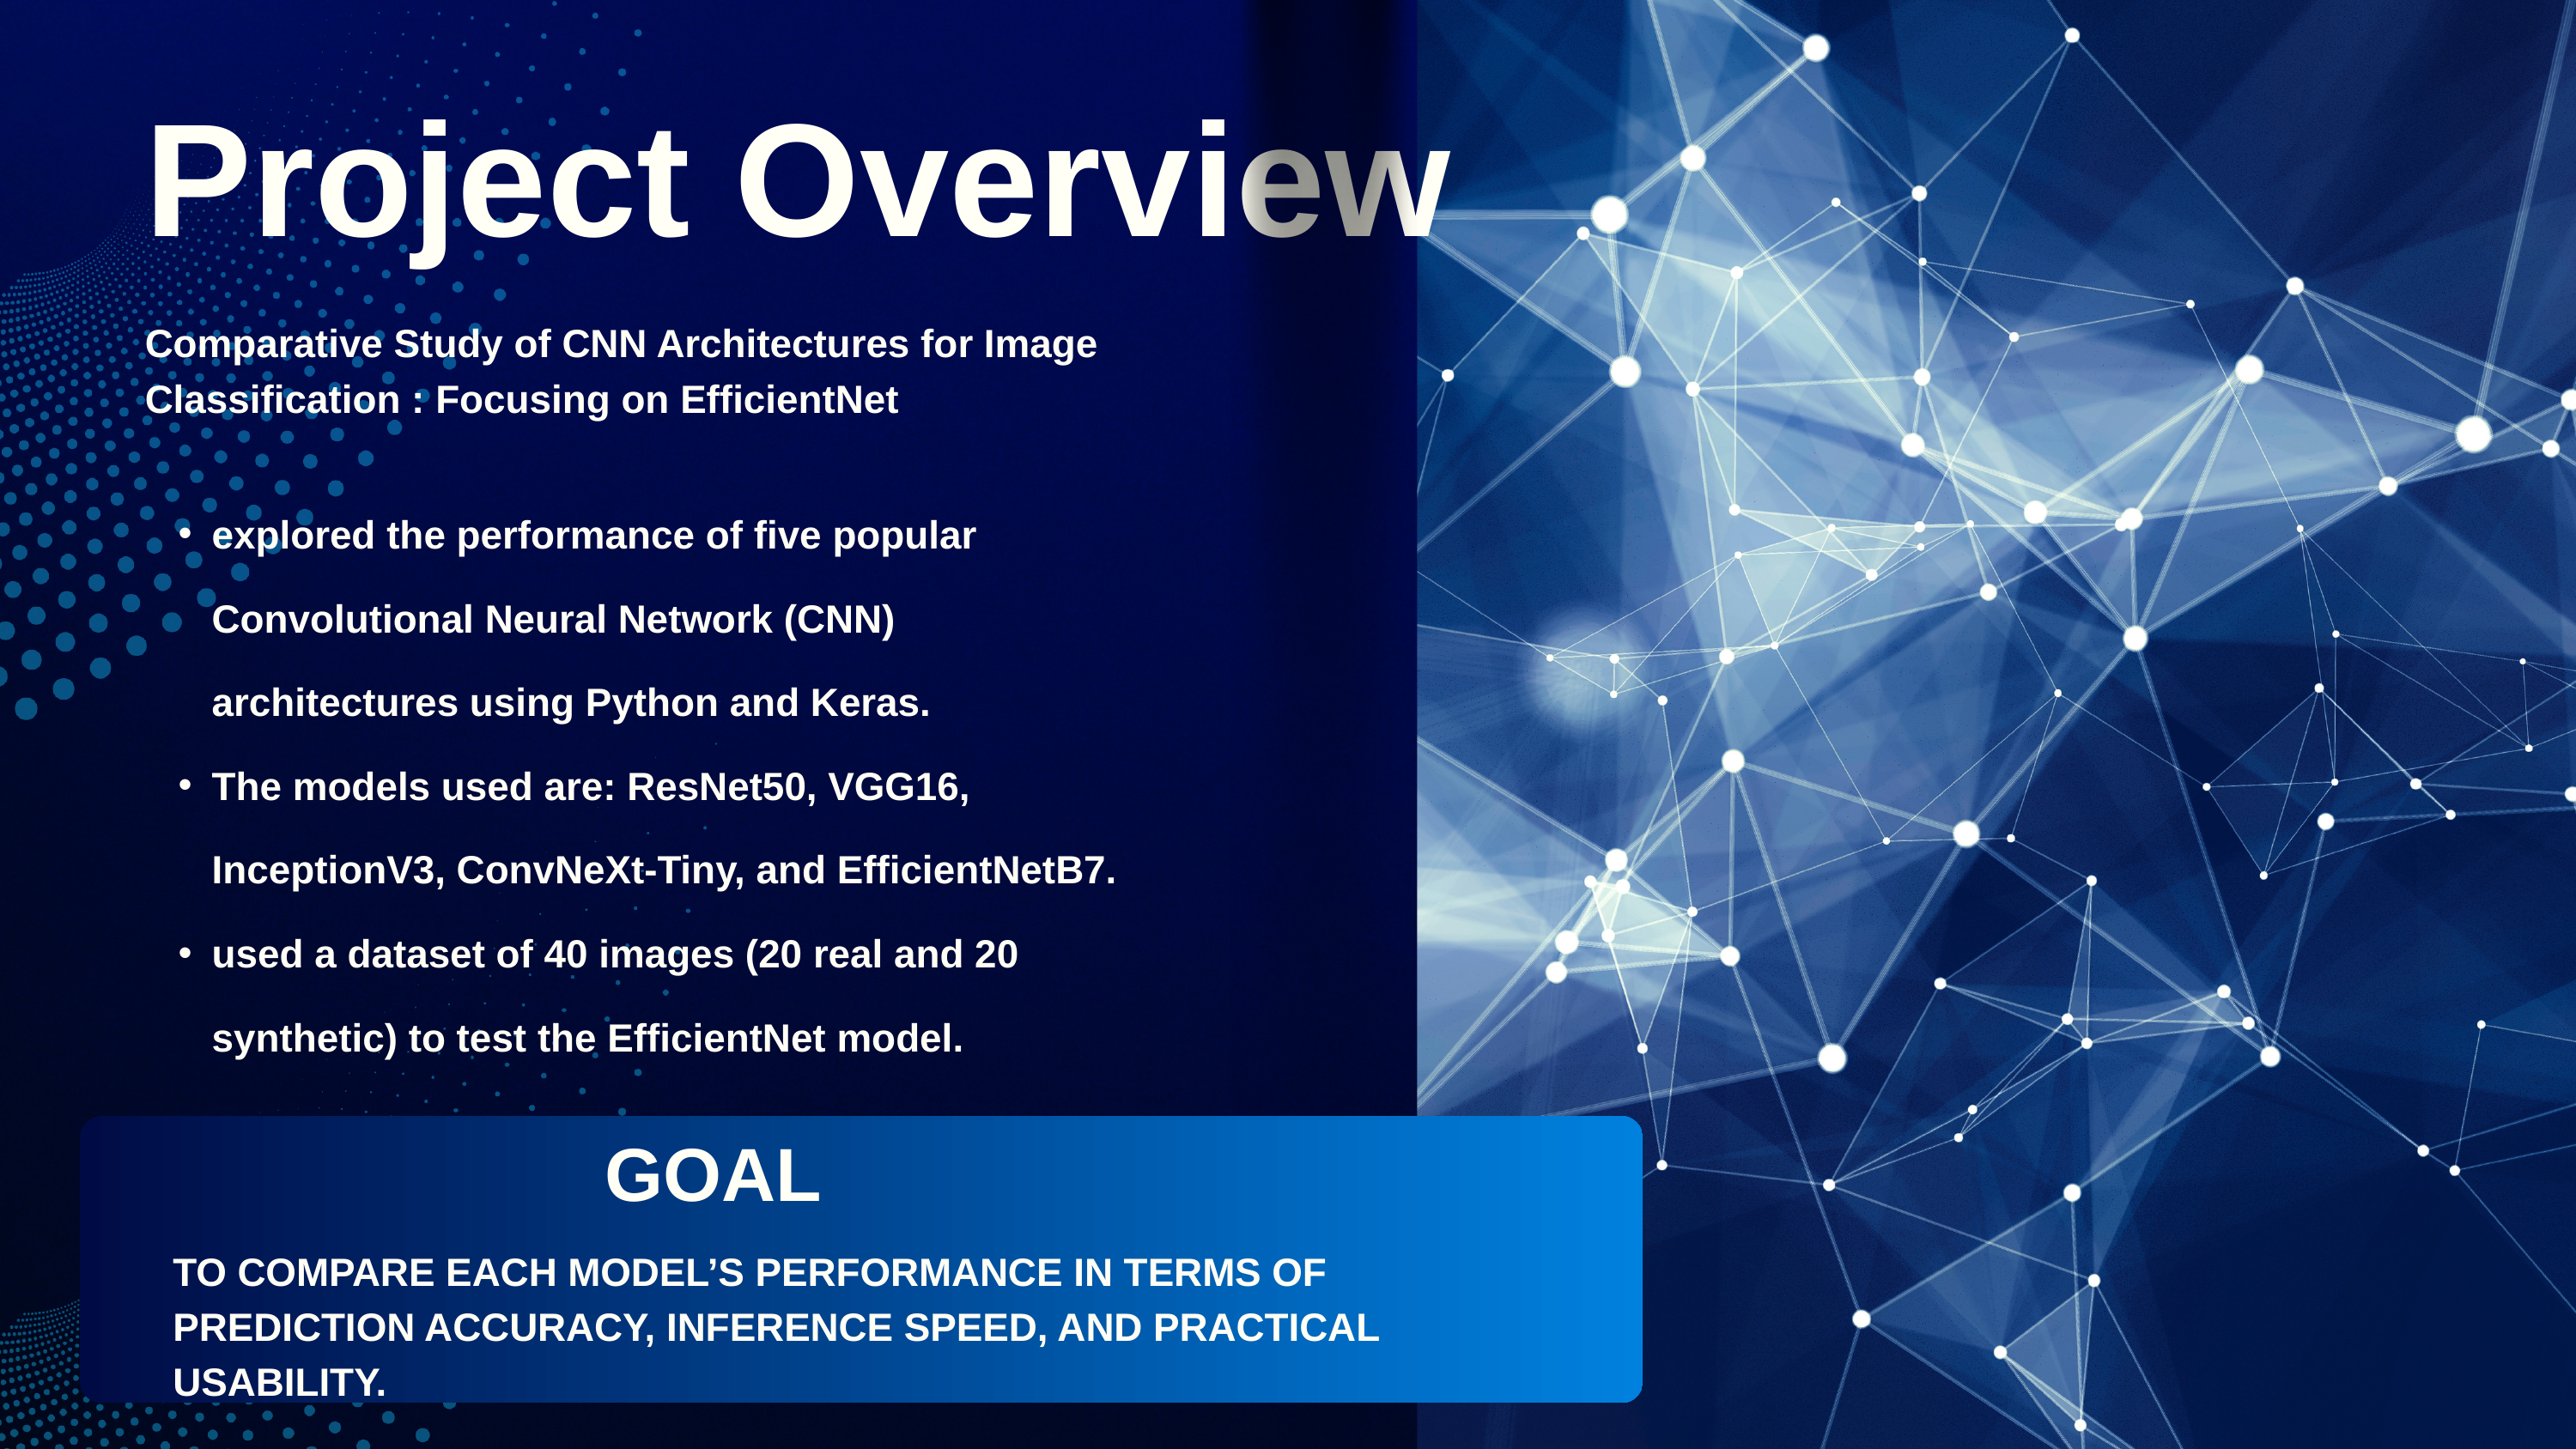

Project Overview
Comparative Study of CNN Architectures for Image Classification : Focusing on EfficientNet
explored the performance of five popular Convolutional Neural Network (CNN) architectures using Python and Keras.
The models used are: ResNet50, VGG16, InceptionV3, ConvNeXt-Tiny, and EfficientNetB7.
used a dataset of 40 images (20 real and 20 synthetic) to test the EfficientNet model.

GOAL
TO COMPARE EACH MODEL’S PERFORMANCE IN TERMS OF
PREDICTION ACCURACY, INFERENCE SPEED, AND PRACTICAL USABILITY.